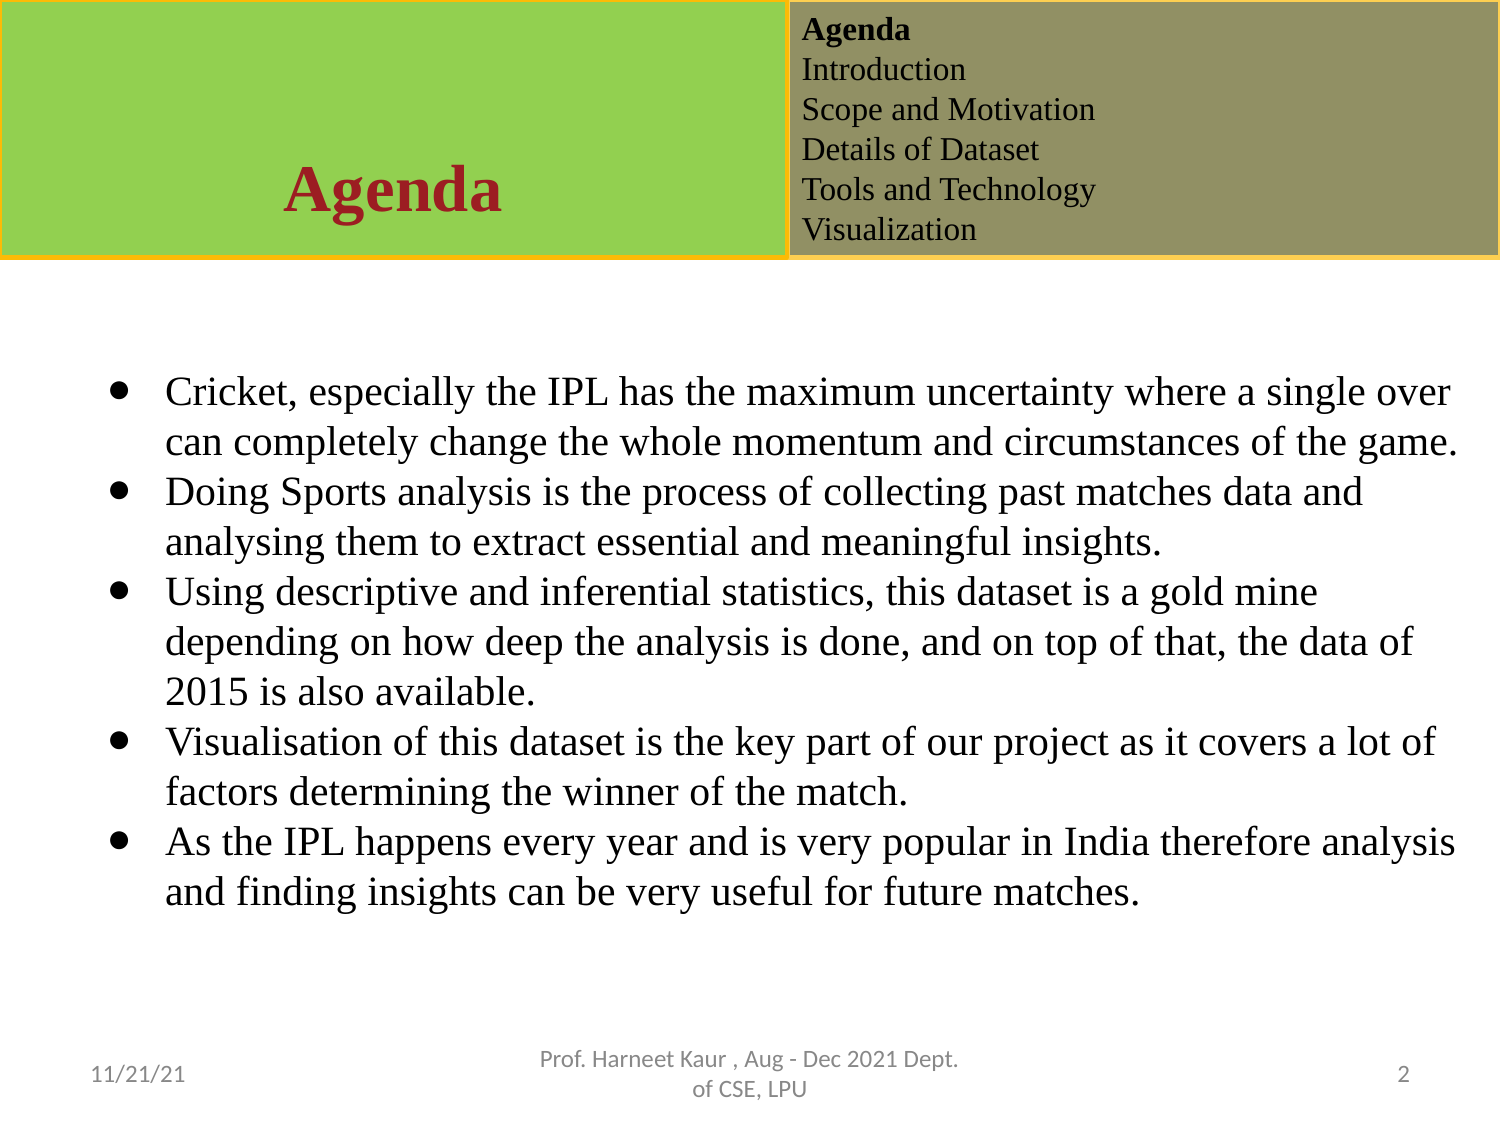

Agenda
Introduction
Scope and Motivation
Details of Dataset
Tools and Technology
Visualization

Agenda
Cricket, especially the IPL has the maximum uncertainty where a single over can completely change the whole momentum and circumstances of the game.
Doing Sports analysis is the process of collecting past matches data and analysing them to extract essential and meaningful insights.
Using descriptive and inferential statistics, this dataset is a gold mine depending on how deep the analysis is done, and on top of that, the data of 2015 is also available.
Visualisation of this dataset is the key part of our project as it covers a lot of factors determining the winner of the match.
As the IPL happens every year and is very popular in India therefore analysis
and finding insights can be very useful for future matches.

11/21/21
Prof. Harneet Kaur , Aug - Dec 2021 Dept. of CSE, LPU
2
1/7